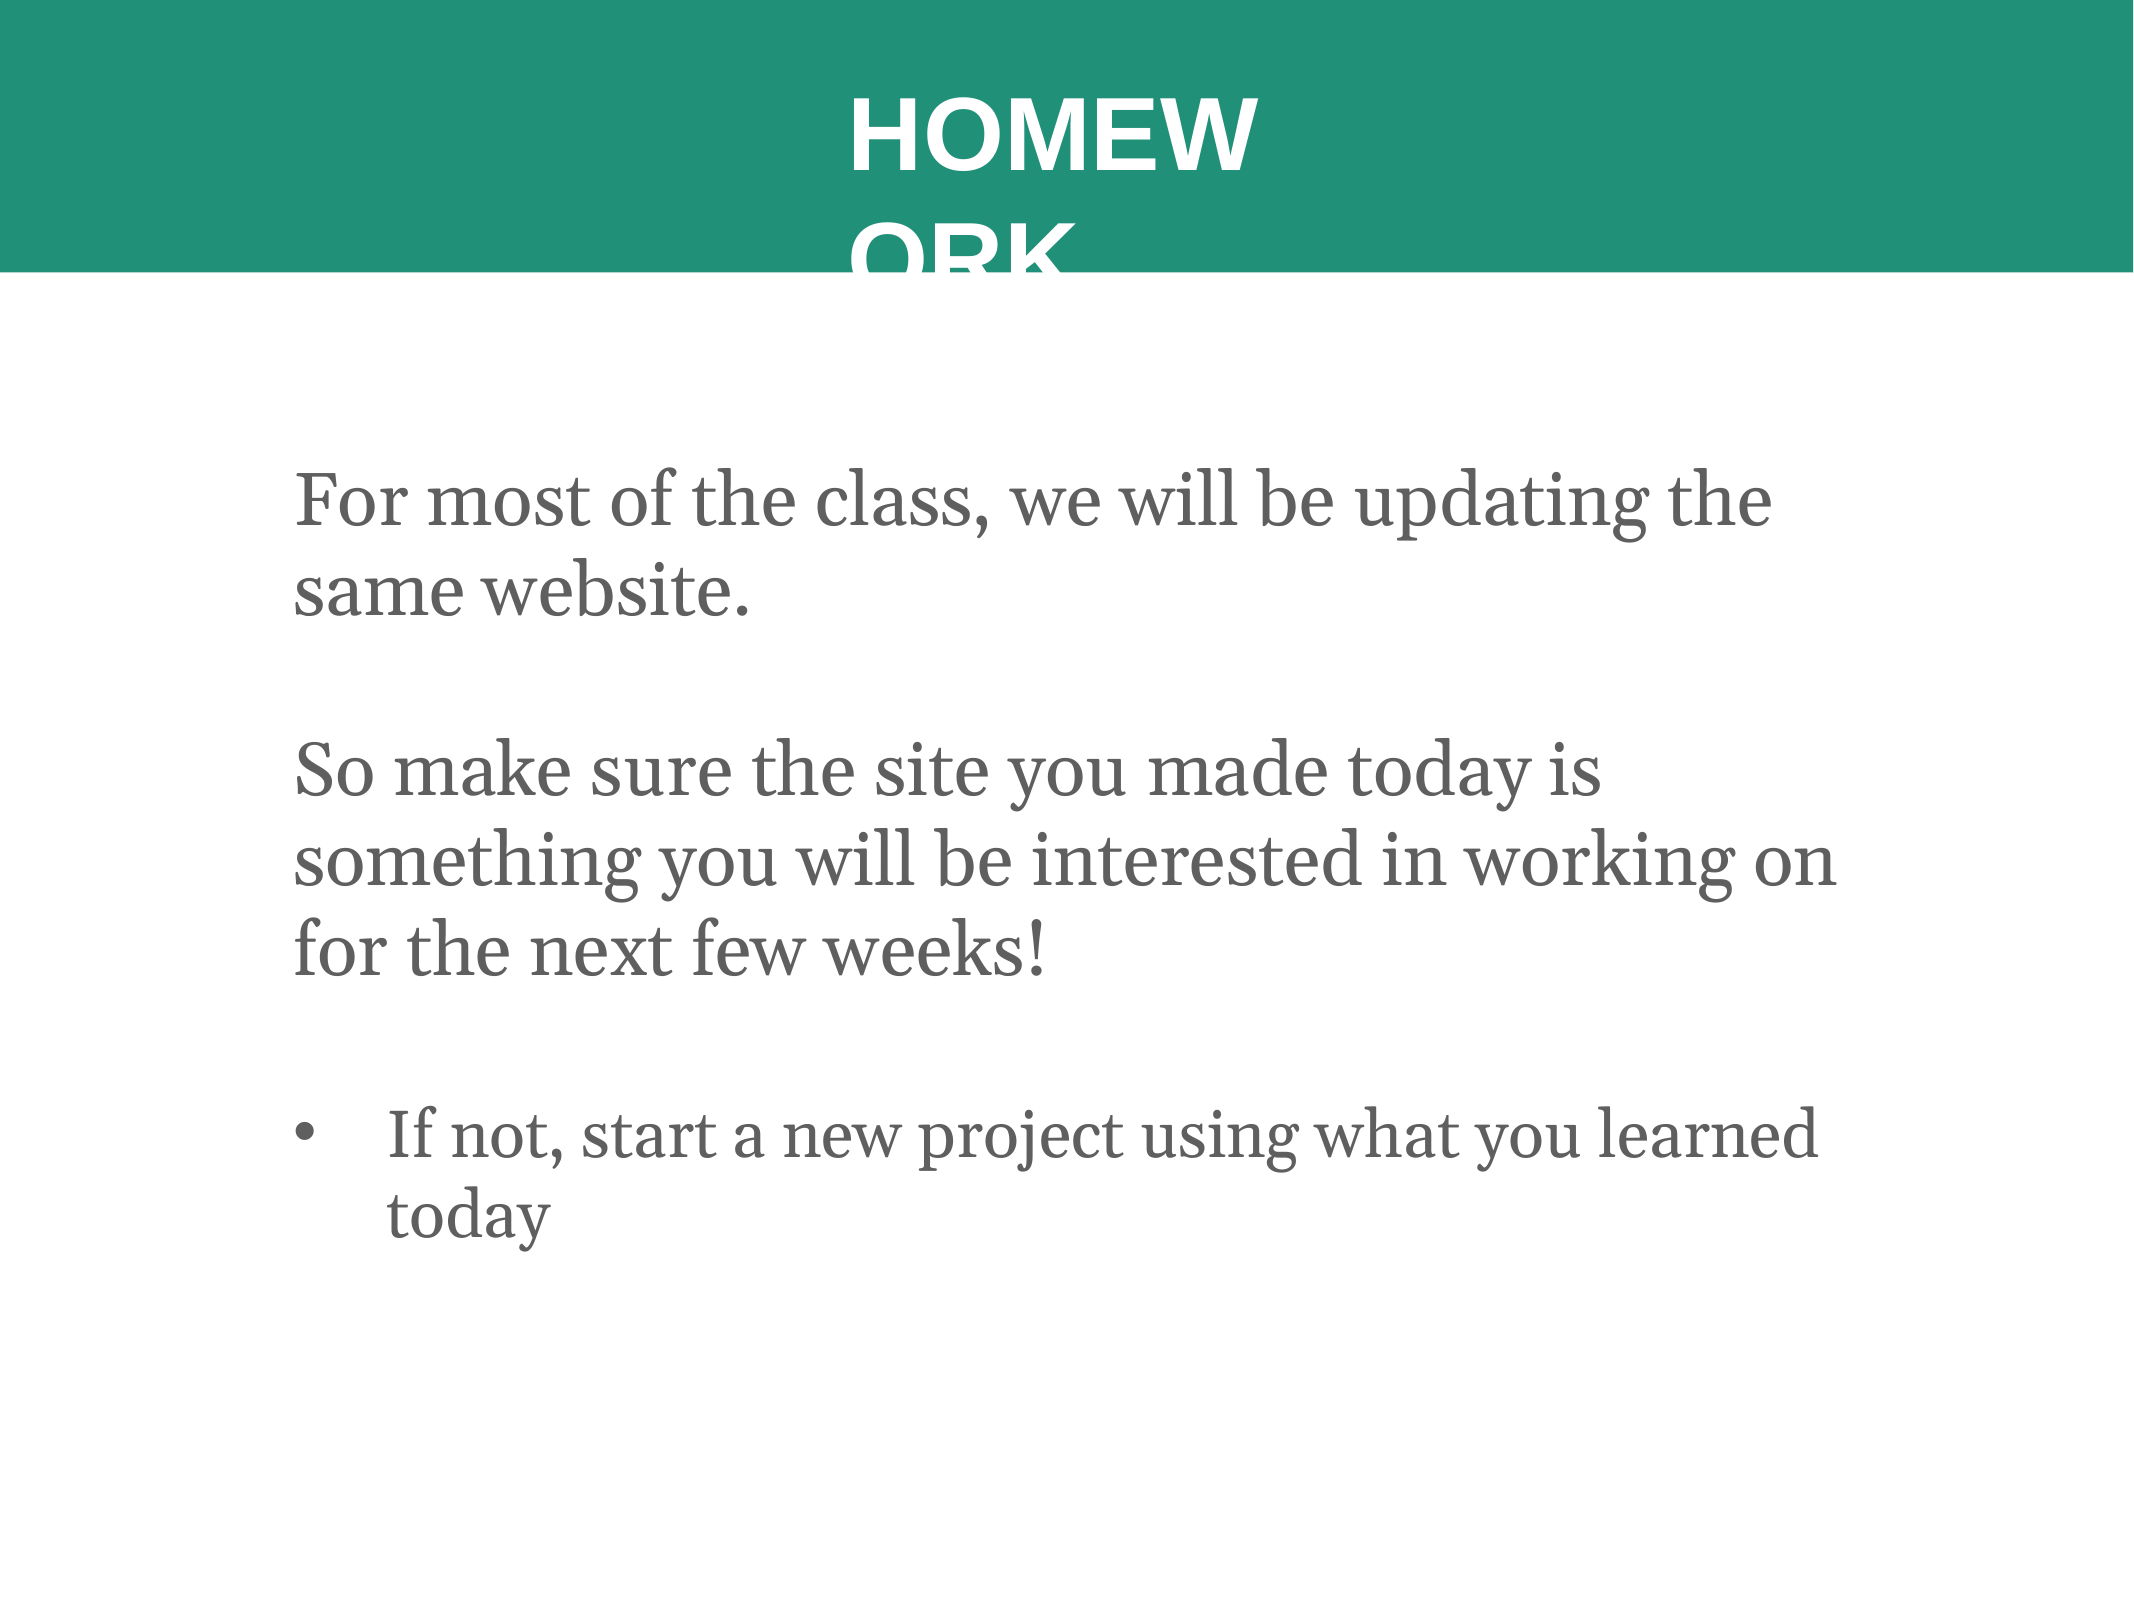

# HOMEWORK
For most of the class, we will be updating the same website.

So make sure the site you made today is something you will be interested in working on for the next few weeks!

If not, start a new project using what you learned today